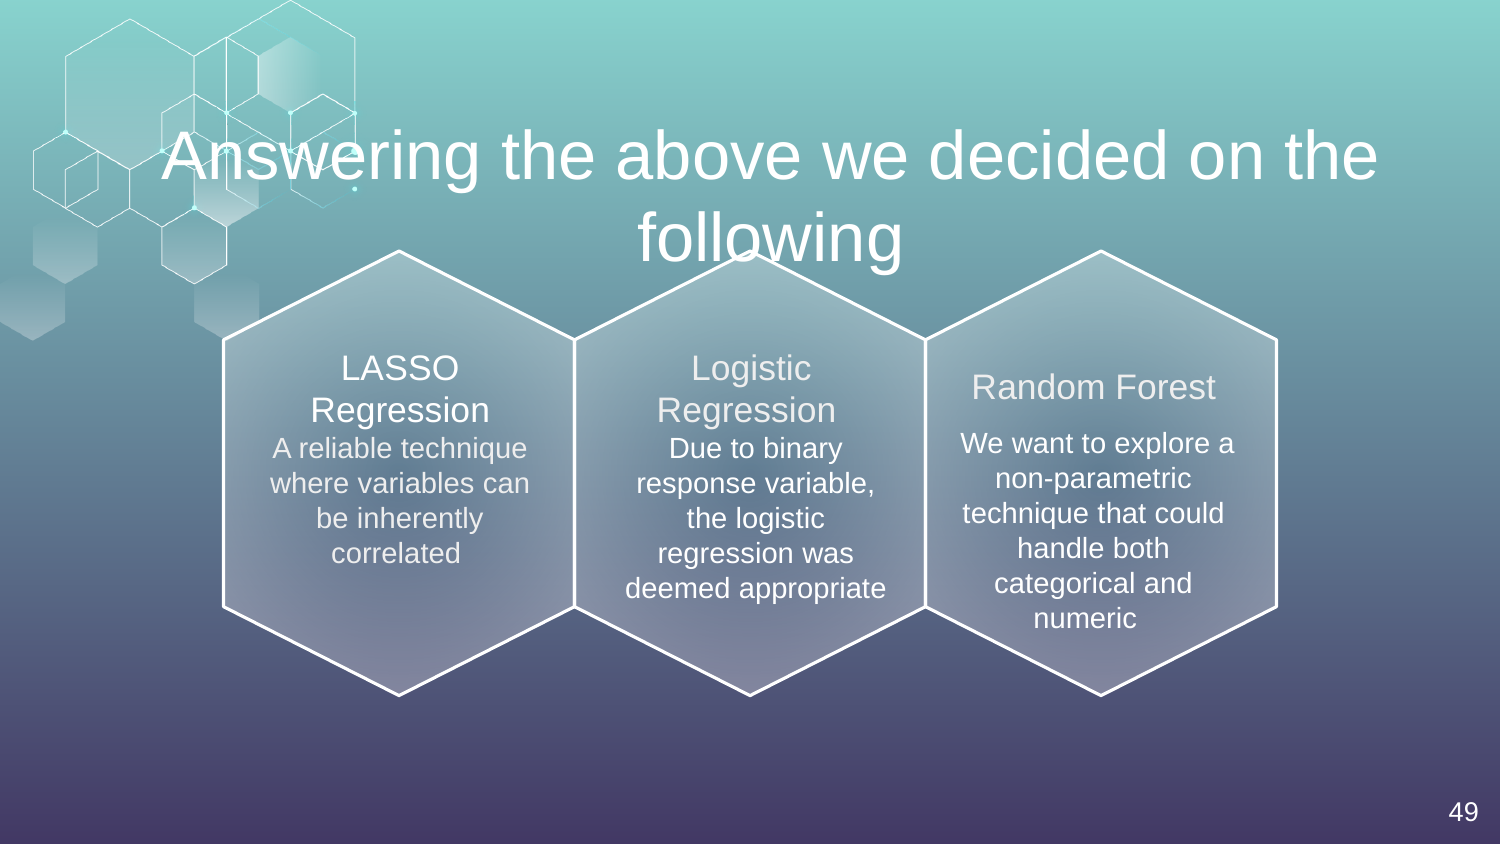

# Answering the above we decided on the following
LASSO Regression
Logistic Regression
Random Forest
 We want to explore a non-parametric technique that could handle both categorical and numeric
A reliable technique where variables can be inherently correlated
Due to binary response variable, the logistic regression was deemed appropriate
49